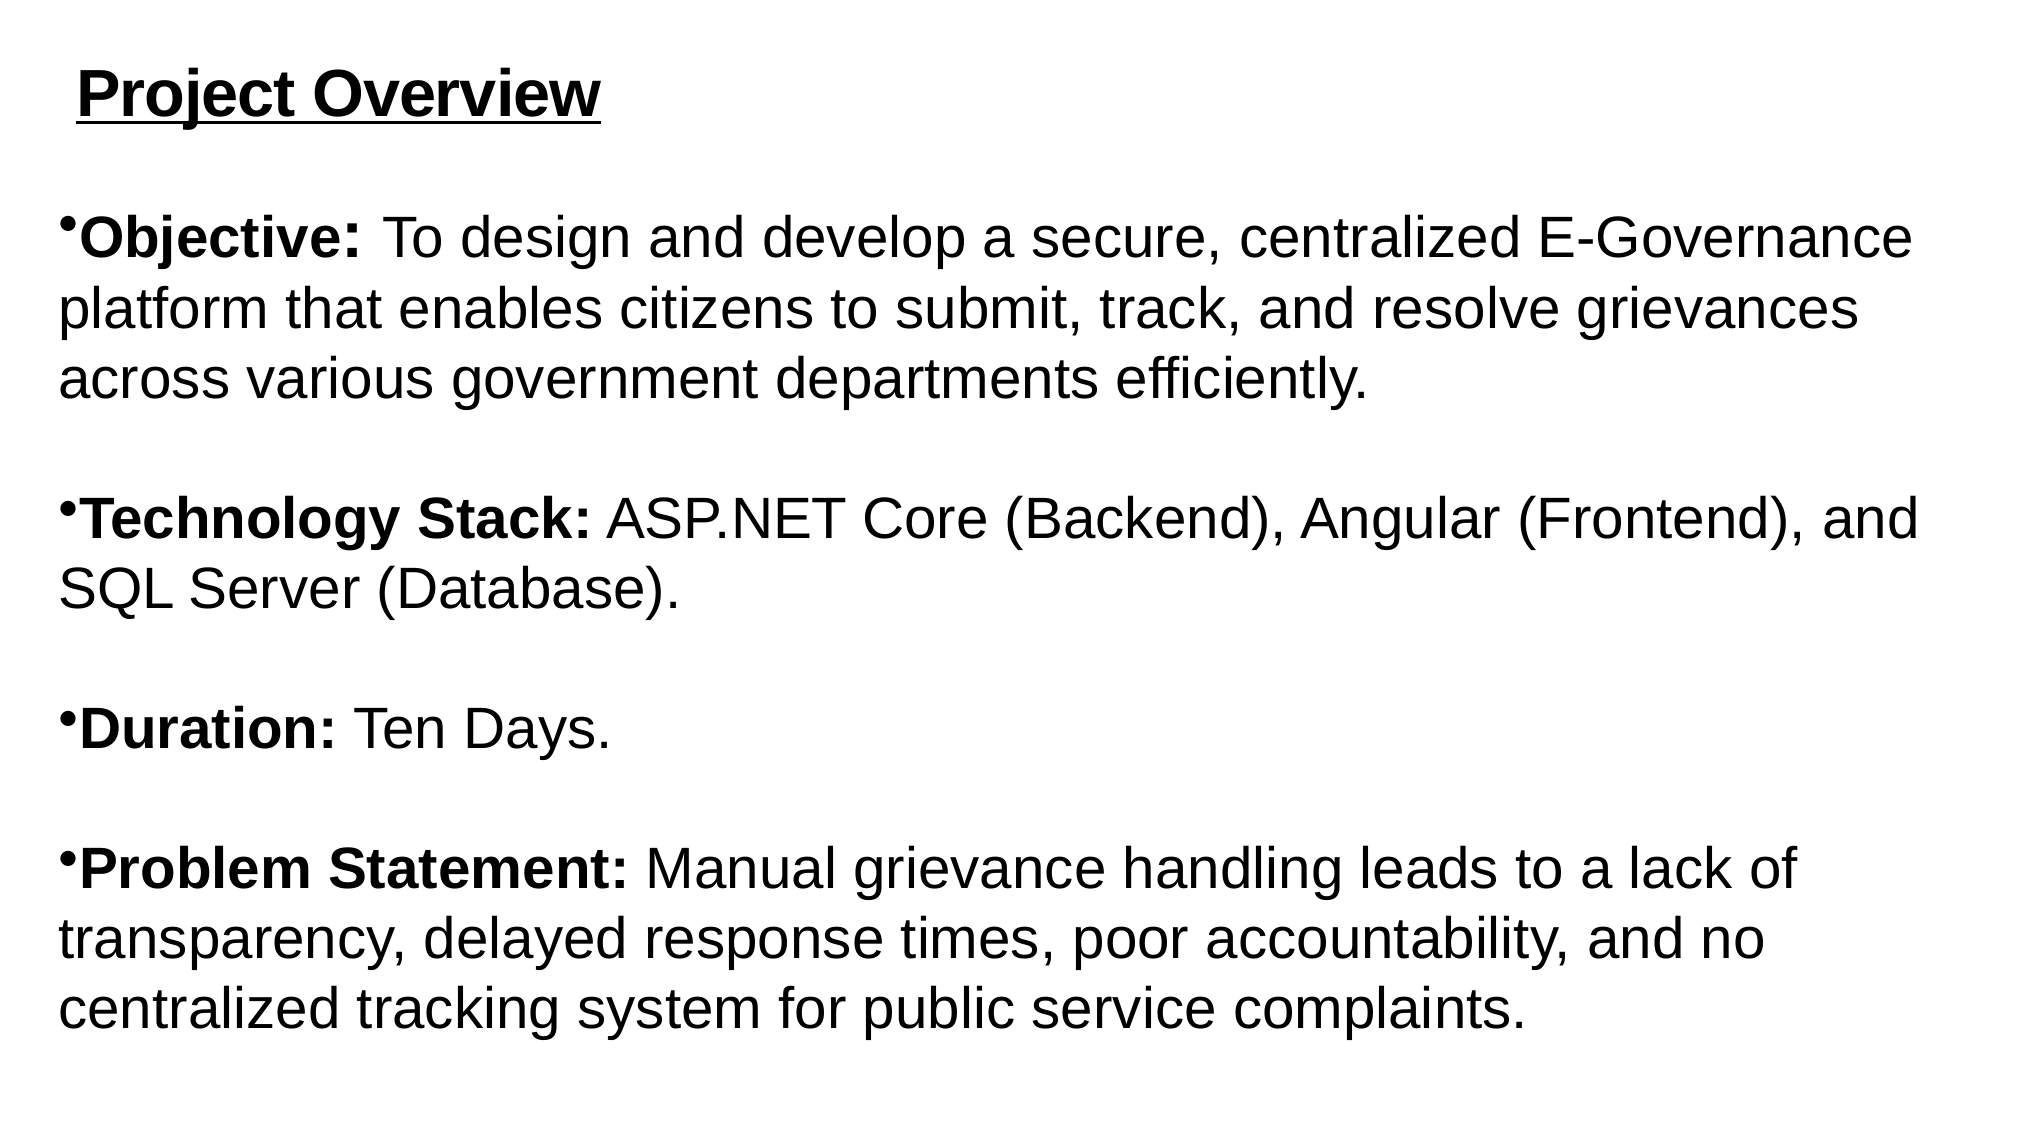

# Project Overview
Objective: To design and develop a secure, centralized E-Governance platform that enables citizens to submit, track, and resolve grievances across various government departments efficiently.

Technology Stack: ASP.NET Core (Backend), Angular (Frontend), and SQL Server (Database).

Duration: Ten Days.

Problem Statement: Manual grievance handling leads to a lack of transparency, delayed response times, poor accountability, and no centralized tracking system for public service complaints.